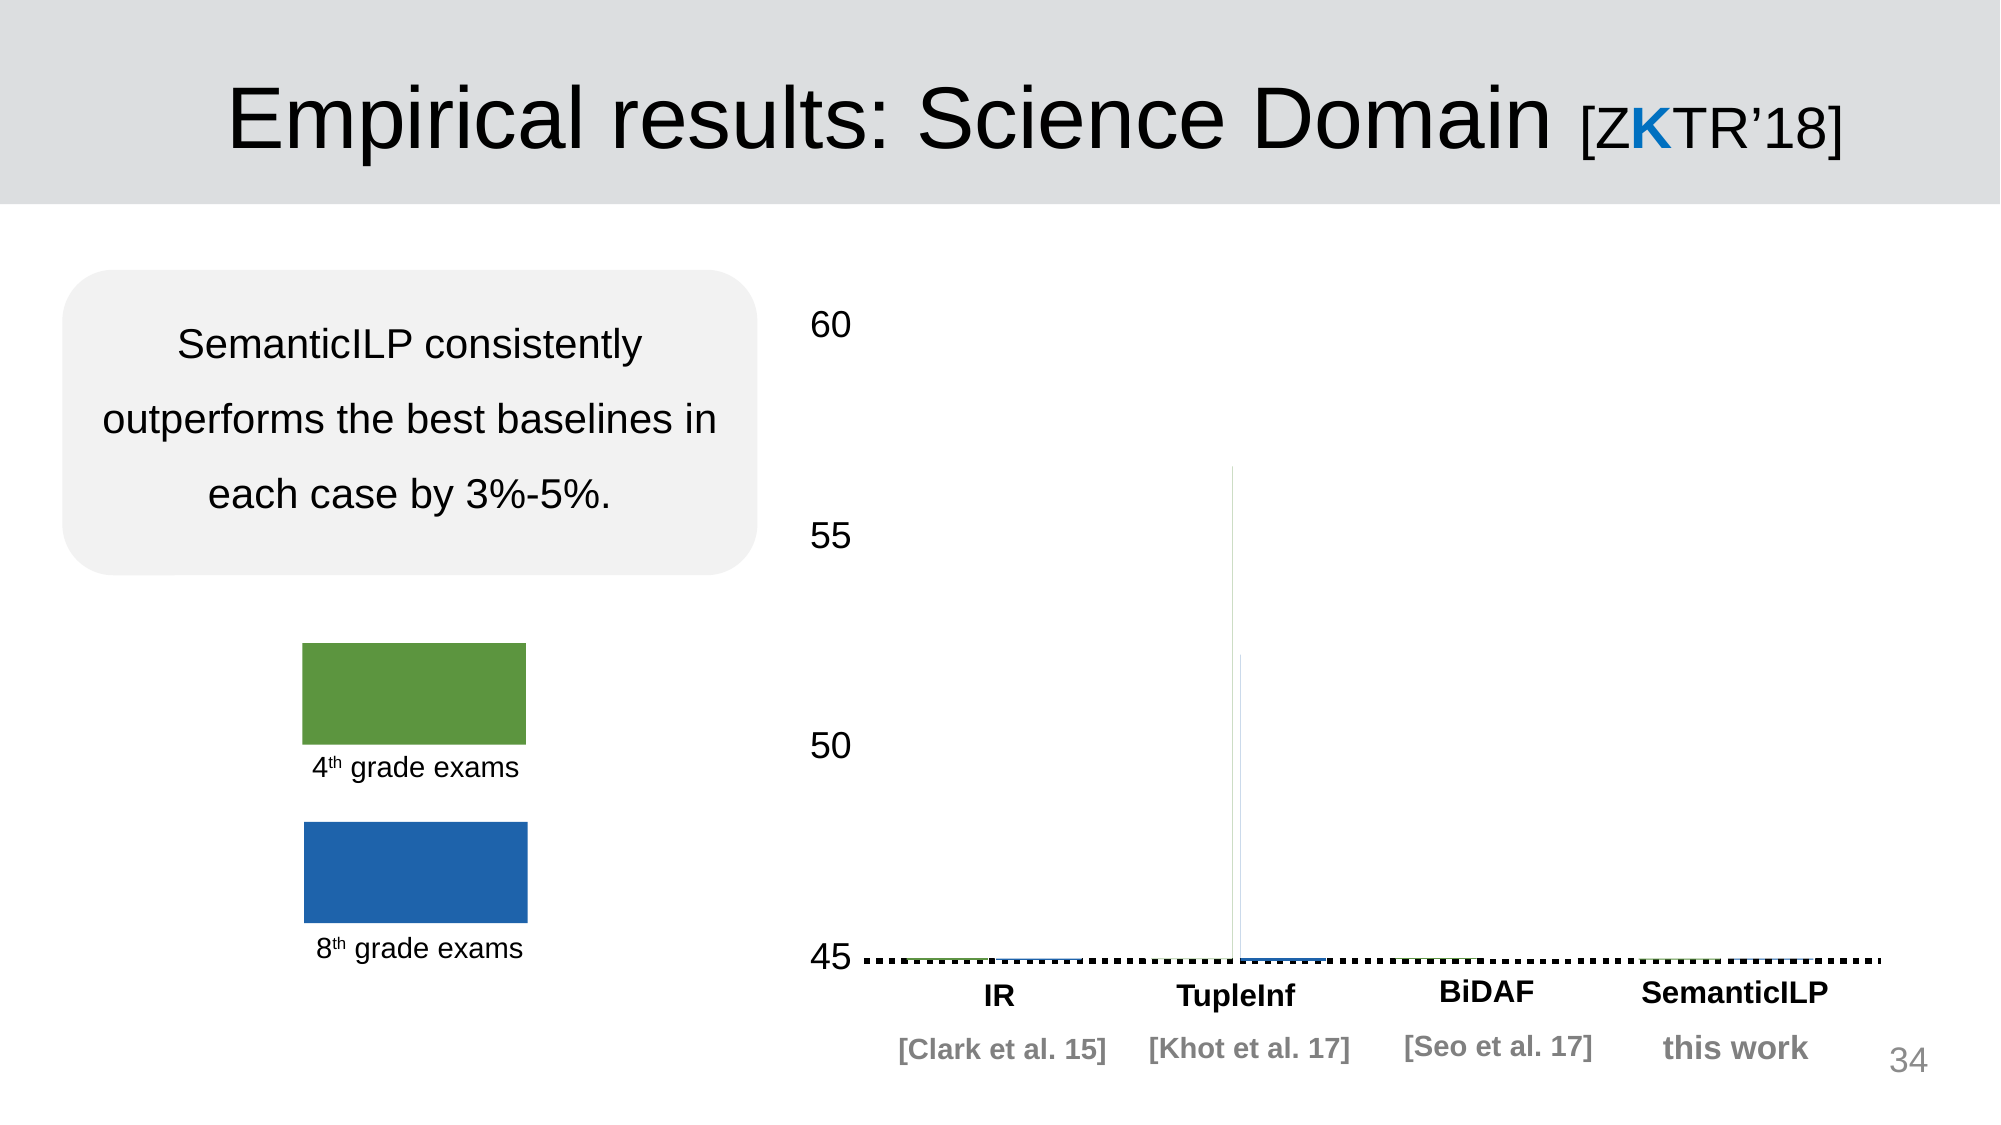

# Empirical results: Science Domain [ZKTR’18]

60

55

50

45
SemanticILP consistently outperforms the best baselines in each case by 3%-5%.

60

57

56

56

55

53

52
52
4th grade exams

8th grade exams
BiDAF
SemanticILP
TupleInf
IR
this work
[Seo et al. 17]
[Khot et al. 17]
[Clark et al. 15]
34